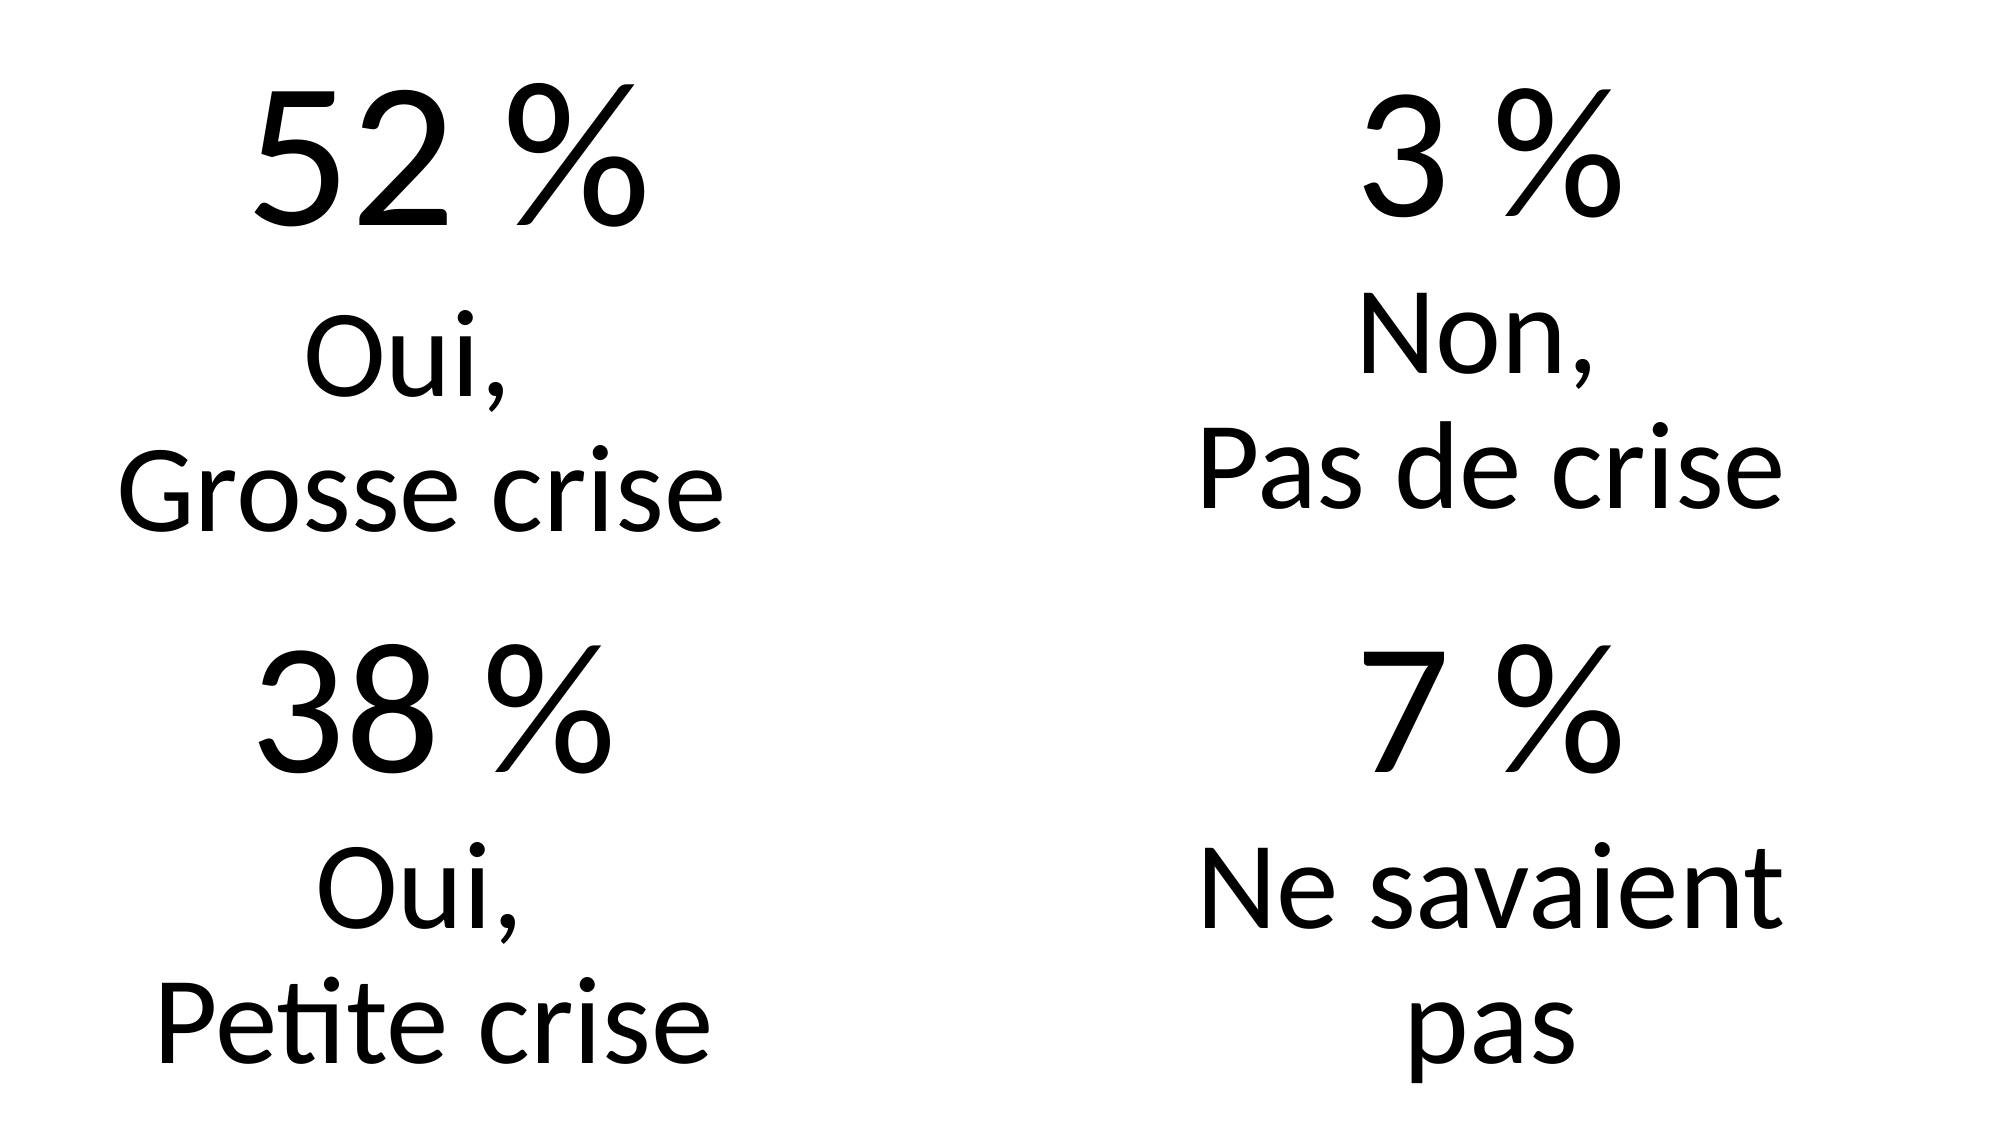

52 %
3 %
Non,
Pas de crise
Oui,
Grosse crise
38 %
7 %
Oui,
Petite crise
Ne savaient pas